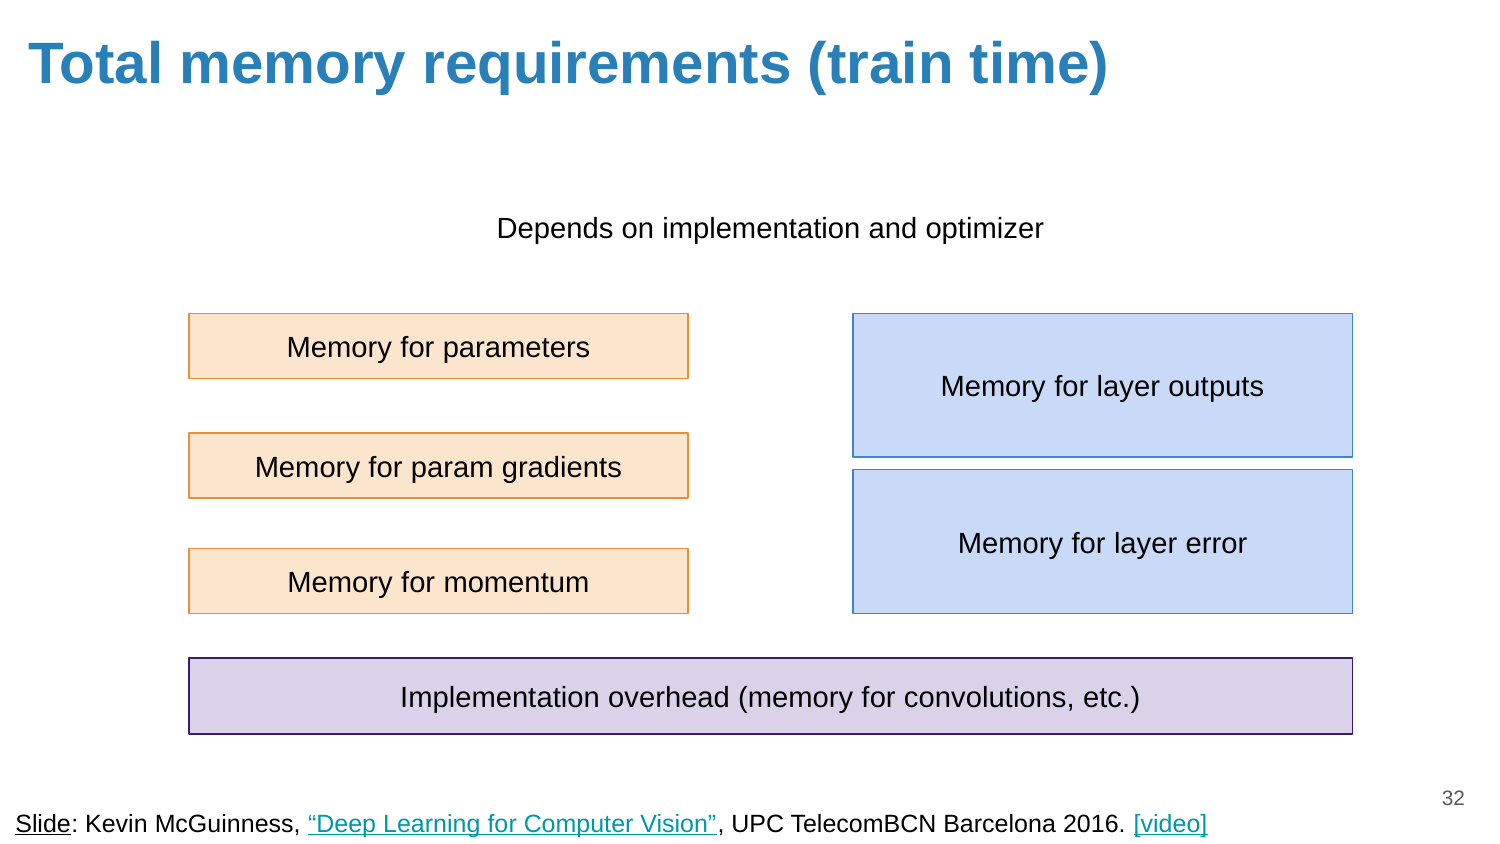

# Total memory requirements (train time)
Depends on implementation and optimizer
Memory for layer outputs
Memory for parameters
Memory for param gradients
Memory for layer error
Memory for momentum
Implementation overhead (memory for convolutions, etc.)
32
Slide: Kevin McGuinness, “Deep Learning for Computer Vision”, UPC TelecomBCN Barcelona 2016. [video]